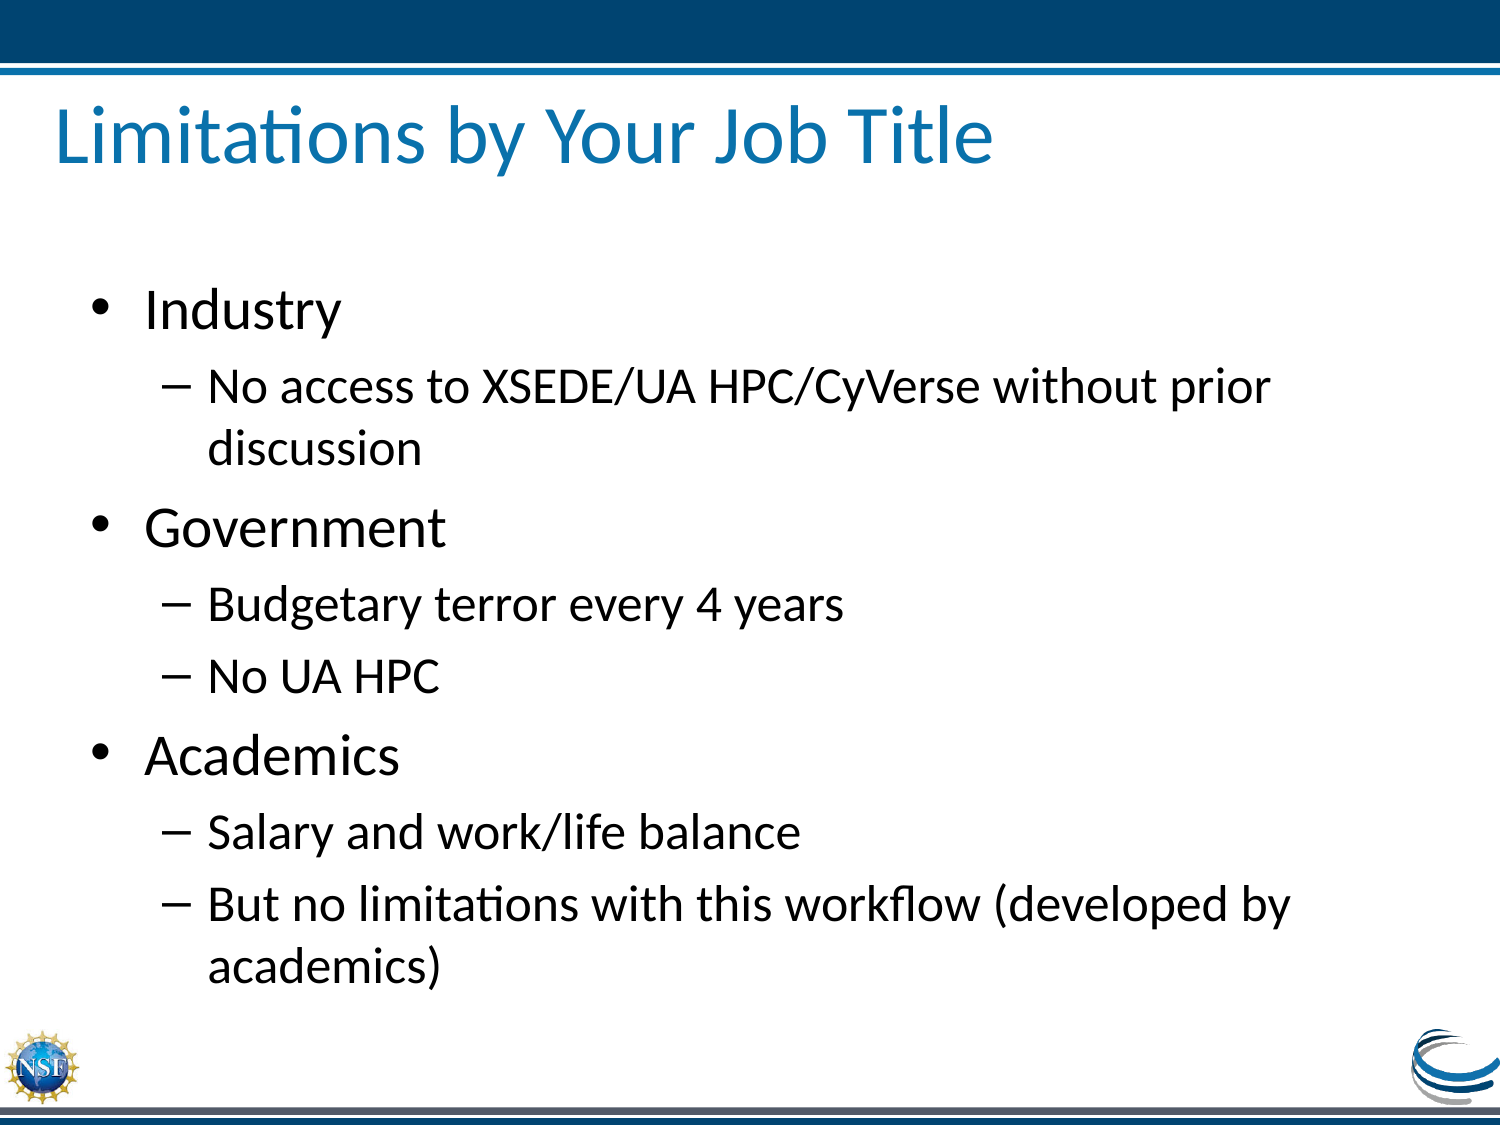

Limitations by Your Job Title

Industry
No access to XSEDE/UA HPC/CyVerse without prior discussion
Government
Budgetary terror every 4 years
No UA HPC
Academics
Salary and work/life balance
But no limitations with this workflow (developed by academics)